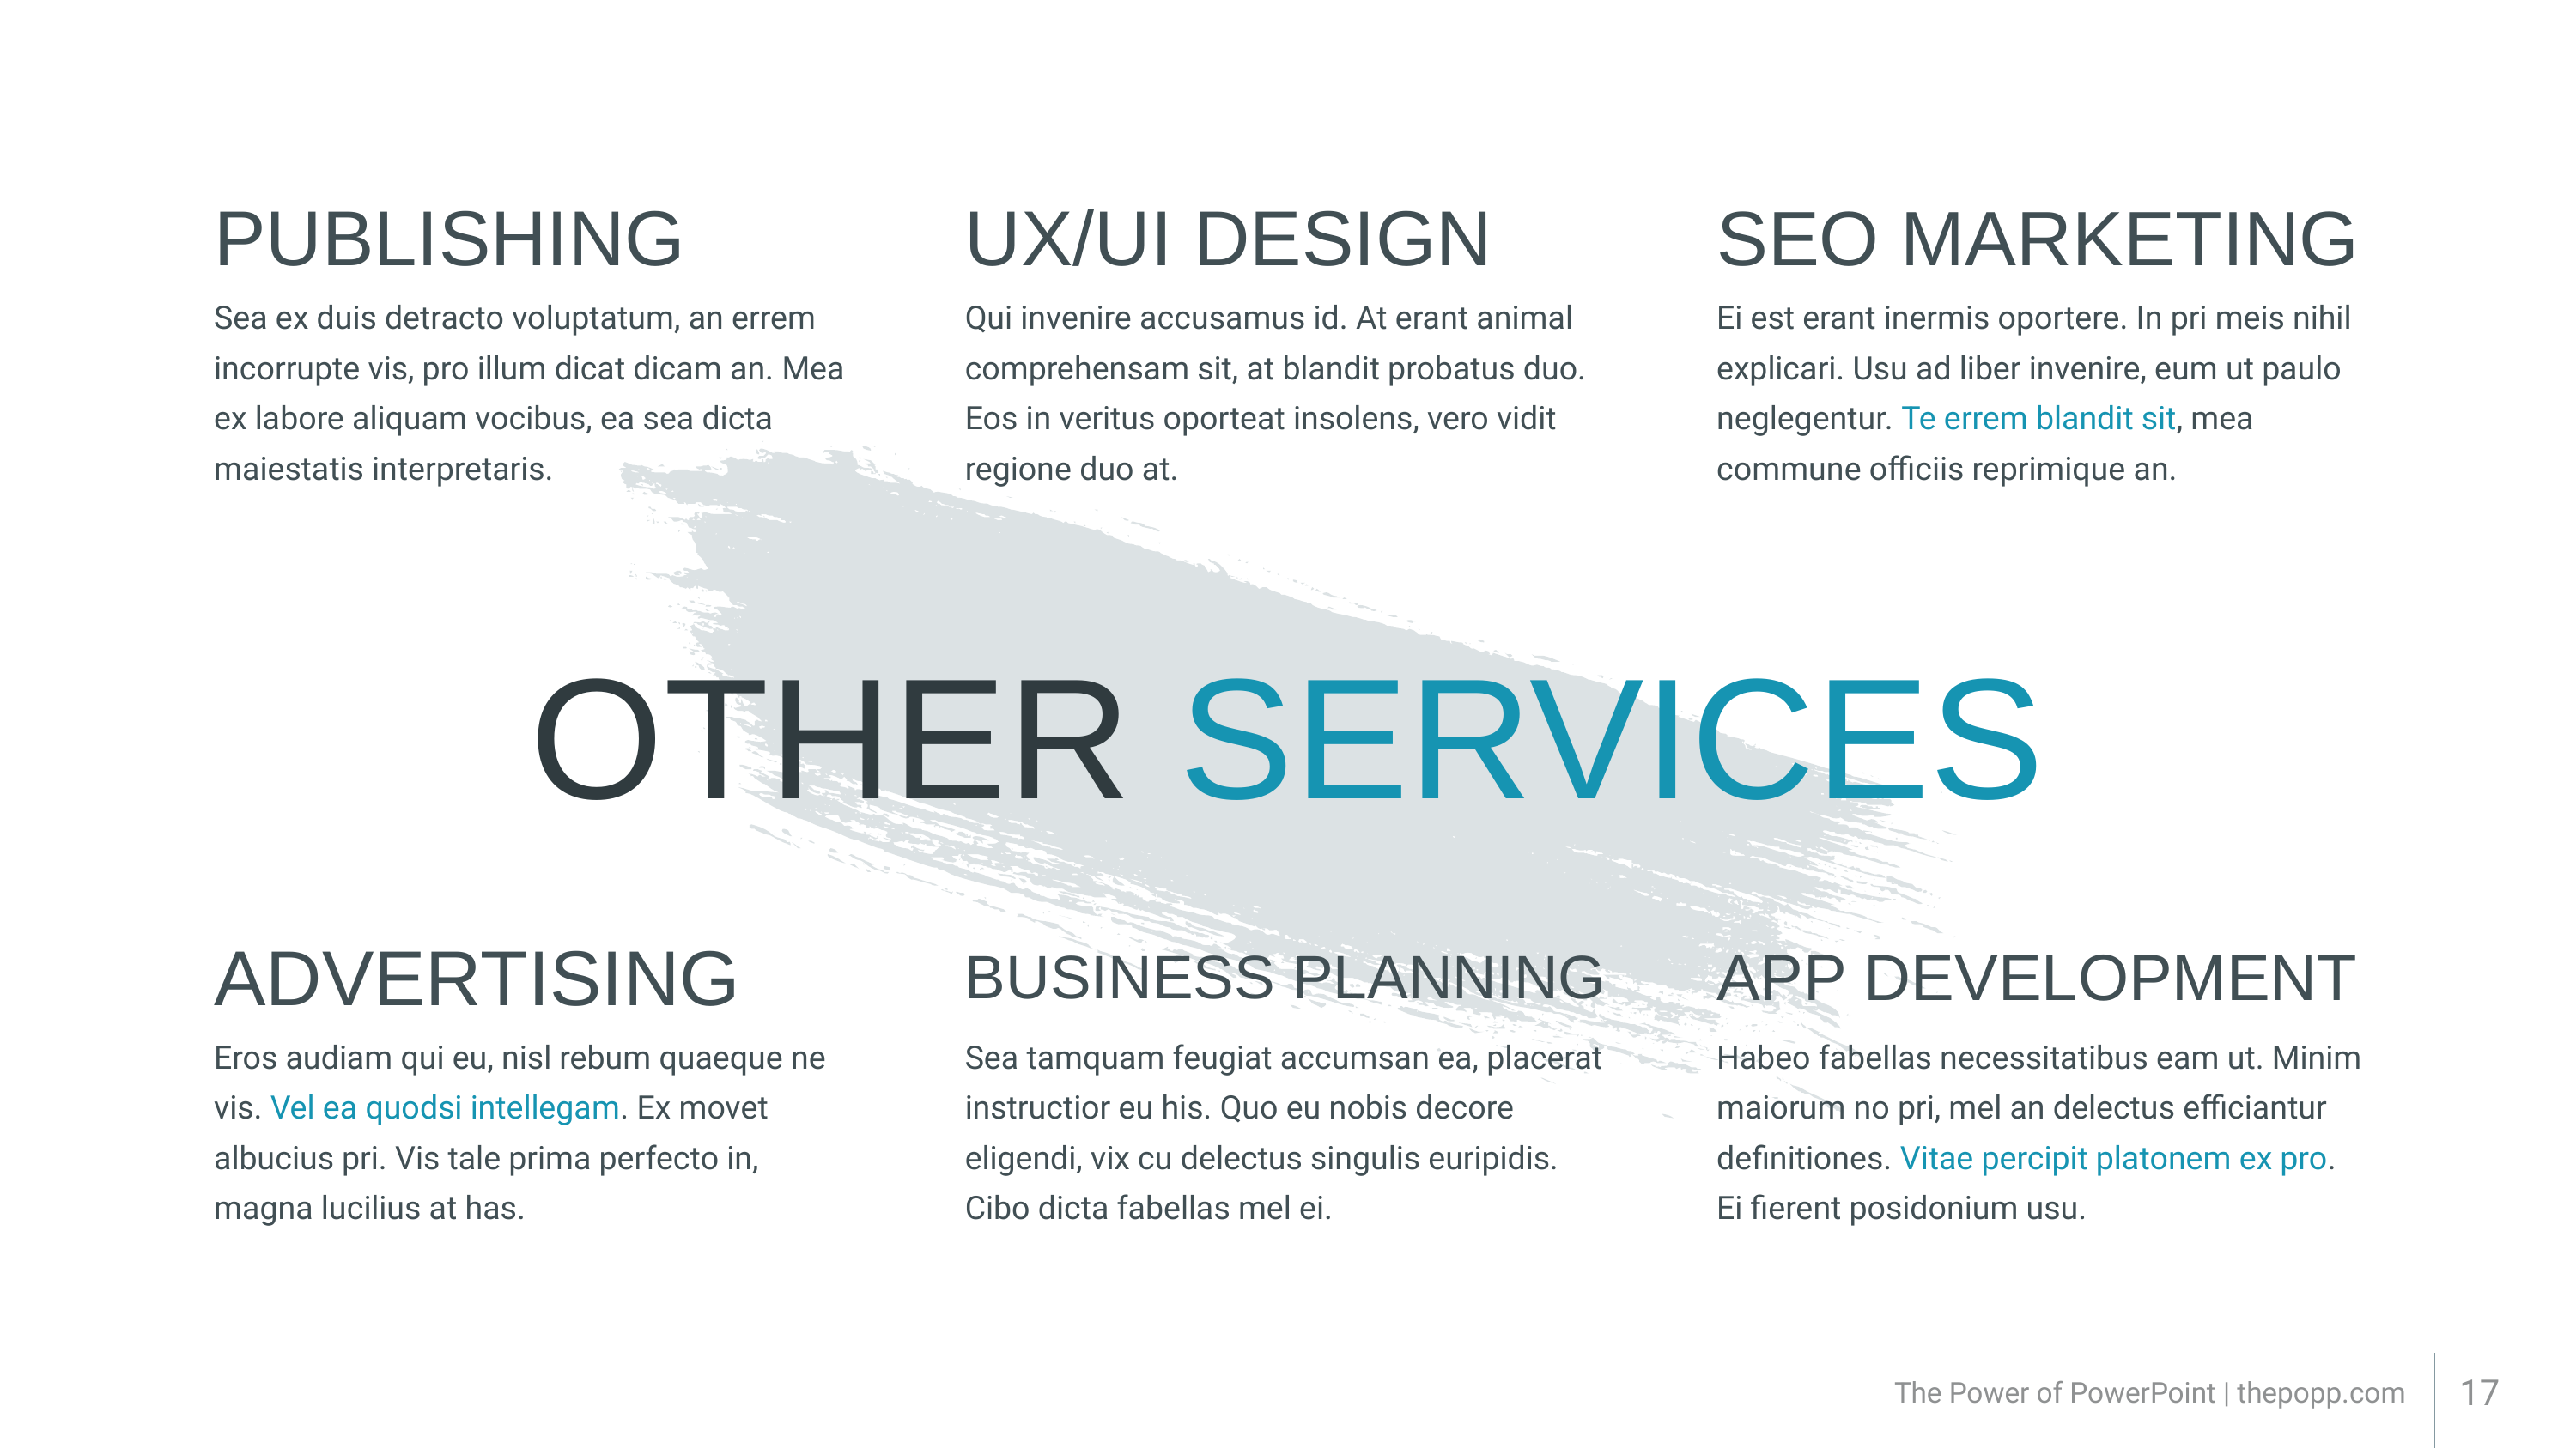

PUBLISHING
UX/UI DESIGN
SEO MARKETING
Sea ex duis detracto voluptatum, an errem incorrupte vis, pro illum dicat dicam an. Mea ex labore aliquam vocibus, ea sea dicta maiestatis interpretaris.
Qui invenire accusamus id. At erant animal comprehensam sit, at blandit probatus duo. Eos in veritus oporteat insolens, vero vidit regione duo at.
Ei est erant inermis oportere. In pri meis nihil explicari. Usu ad liber invenire, eum ut paulo neglegentur. Te errem blandit sit, mea commune officiis reprimique an.
# OTHER SERVICES
ADVERTISING
BUSINESS PLANNING
APP DEVELOPMENT
Eros audiam qui eu, nisl rebum quaeque ne vis. Vel ea quodsi intellegam. Ex movet albucius pri. Vis tale prima perfecto in, magna lucilius at has.
Sea tamquam feugiat accumsan ea, placerat instructior eu his. Quo eu nobis decore eligendi, vix cu delectus singulis euripidis. Cibo dicta fabellas mel ei.
Habeo fabellas necessitatibus eam ut. Minim maiorum no pri, mel an delectus efficiantur definitiones. Vitae percipit platonem ex pro. Ei fierent posidonium usu.
17
The Power of PowerPoint | thepopp.com